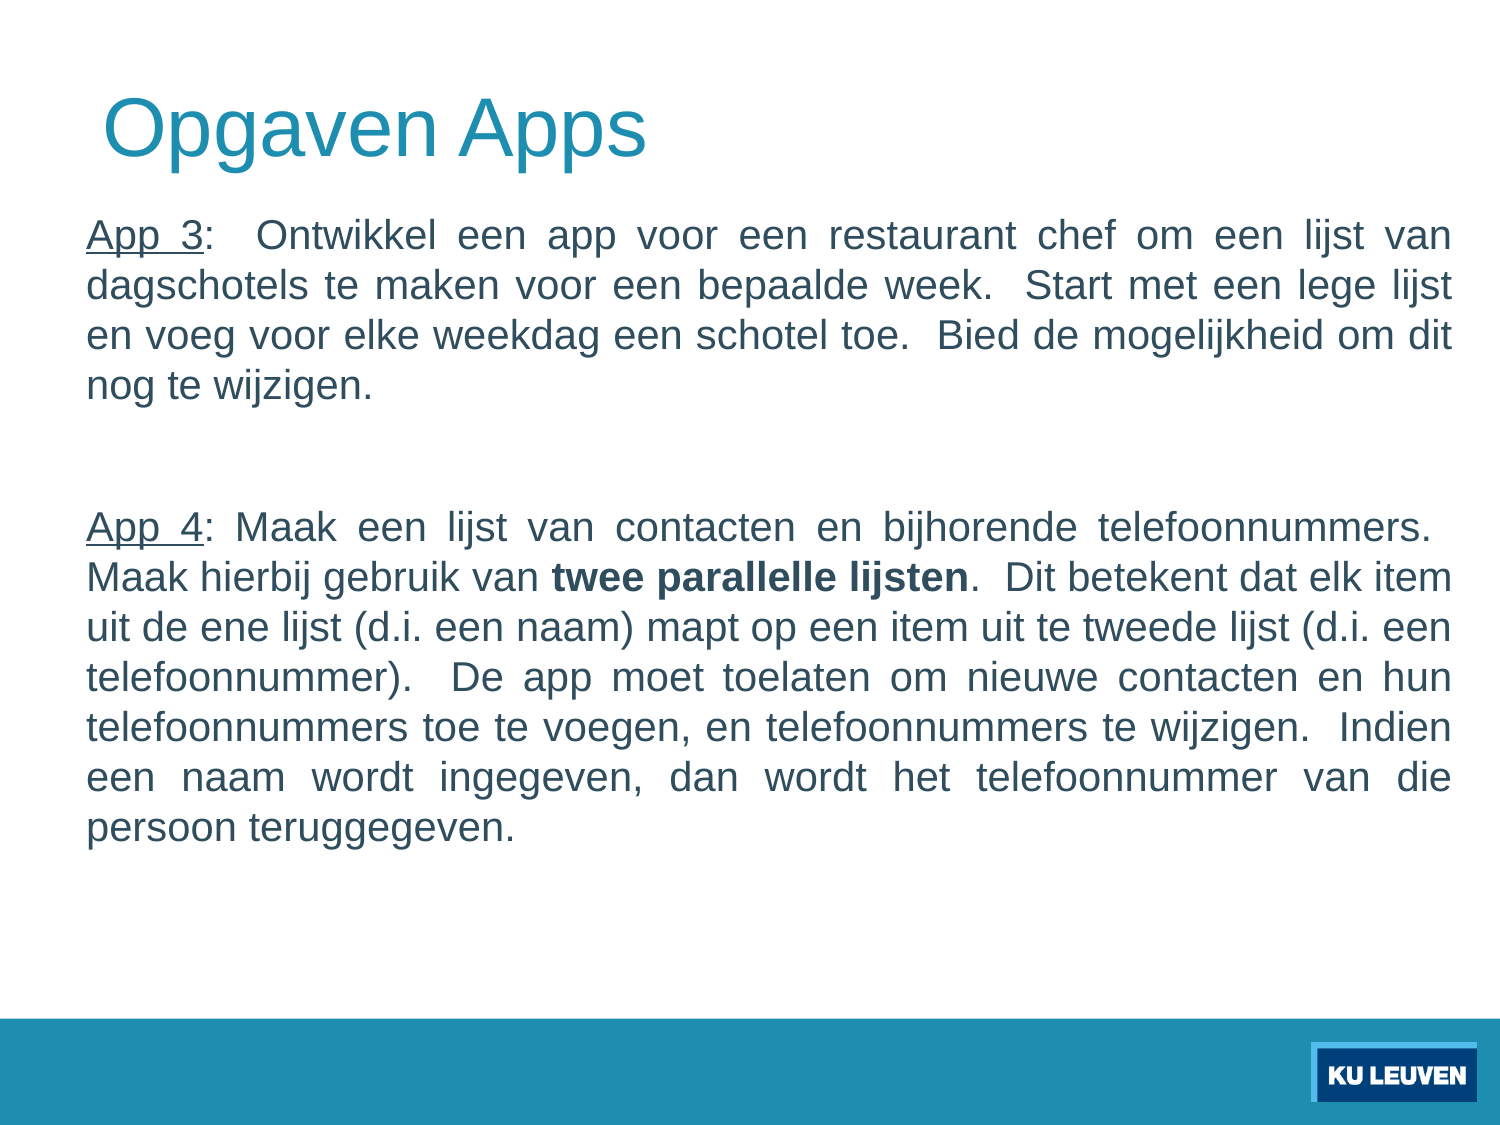

# Opgaven Apps
App 3:  Ontwikkel een app voor een restaurant chef om een lijst van dagschotels te maken voor een bepaalde week.  Start met een lege lijst en voeg voor elke weekdag een schotel toe.  Bied de mogelijkheid om dit nog te wijzigen.

App 4: Maak een lijst van contacten en bijhorende telefoonnummers.  Maak hierbij gebruik van twee parallelle lijsten.  Dit betekent dat elk item uit de ene lijst (d.i. een naam) mapt op een item uit te tweede lijst (d.i. een telefoonnummer).  De app moet toelaten om nieuwe contacten en hun telefoonnummers toe te voegen, en telefoonnummers te wijzigen.  Indien een naam wordt ingegeven, dan wordt het telefoonnummer van die persoon teruggegeven.